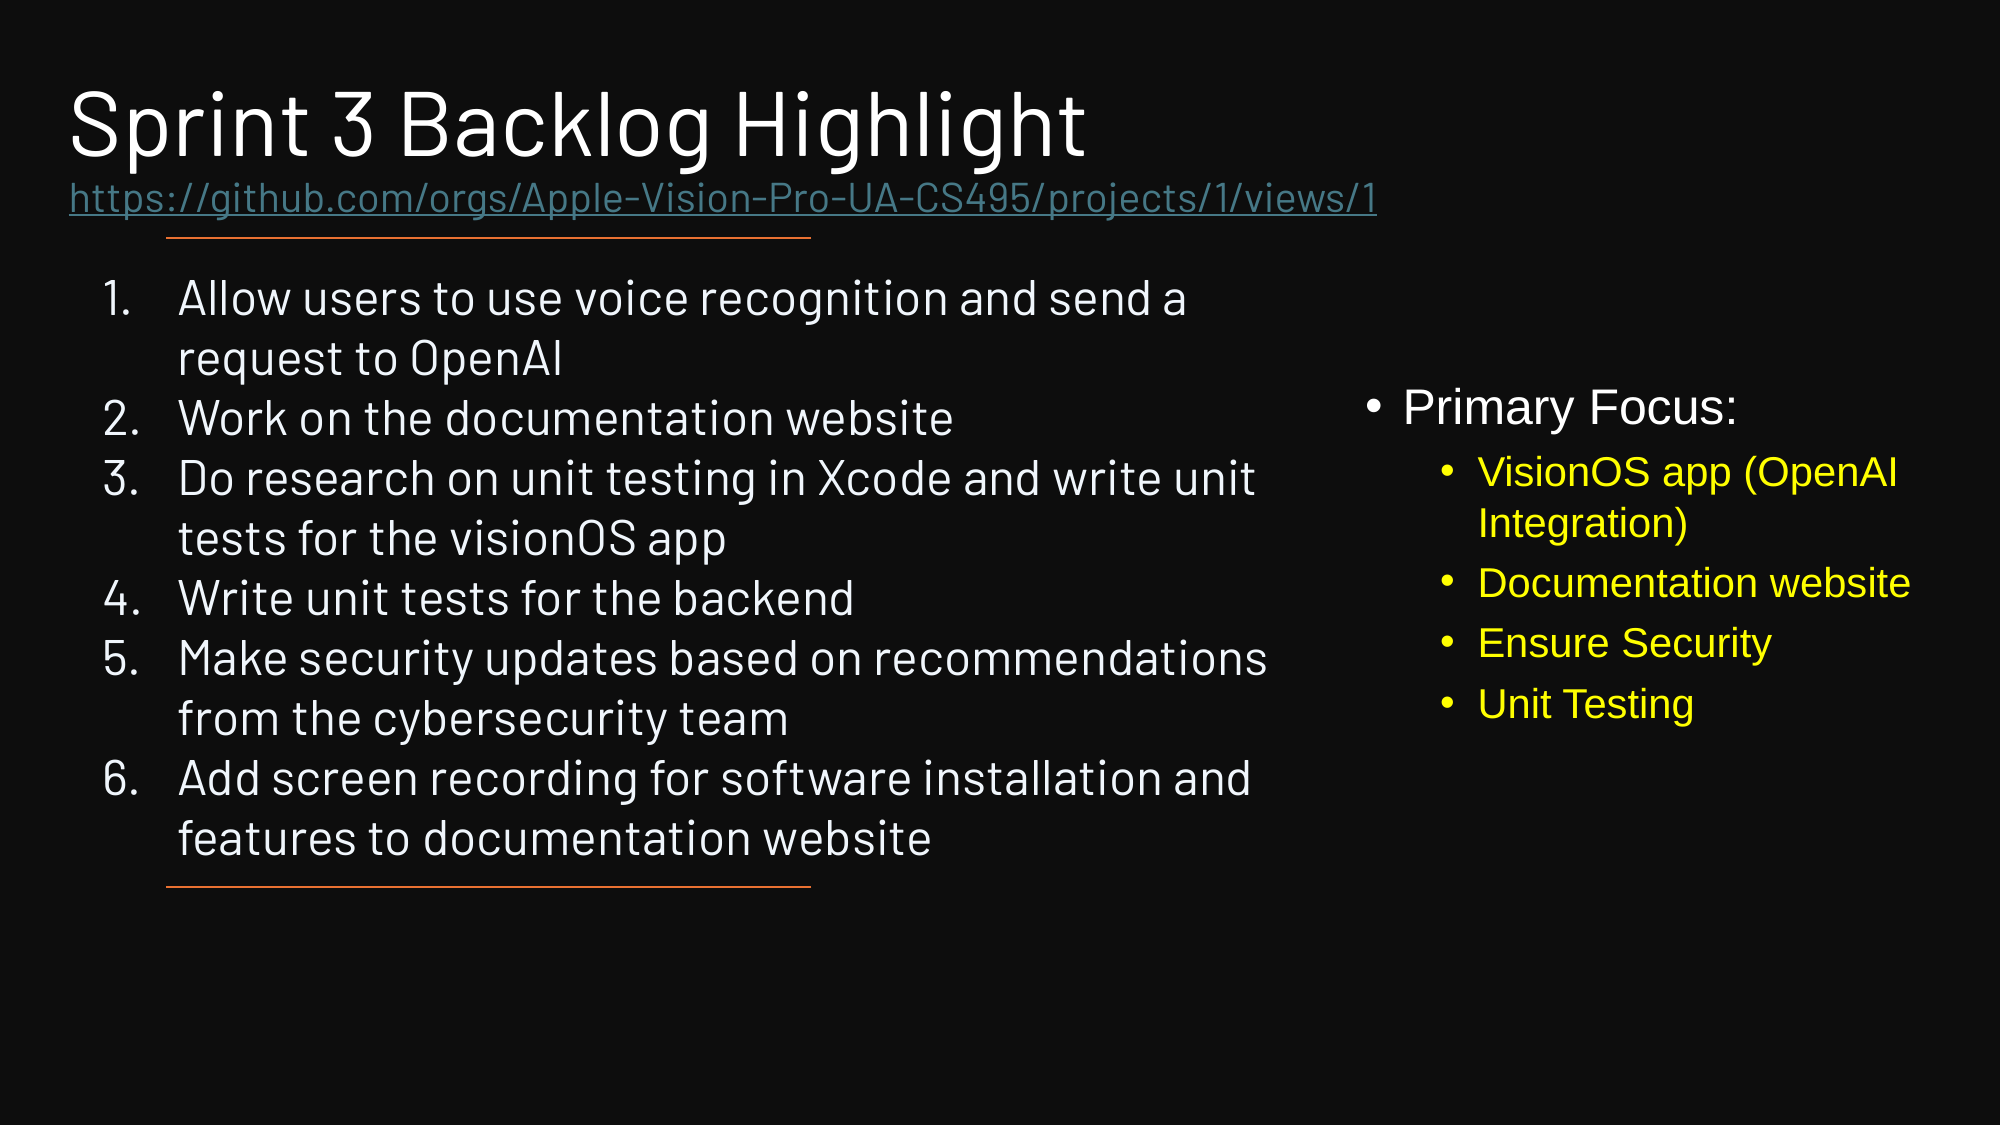

# Sprint 3 Backlog Highlight https://github.com/orgs/Apple-Vision-Pro-UA-CS495/projects/1/views/1
Allow users to use voice recognition and send a request to OpenAI
Work on the documentation website
Do research on unit testing in Xcode and write unit tests for the visionOS app
Write unit tests for the backend
Make security updates based on recommendations from the cybersecurity team
Add screen recording for software installation and features to documentation website

Primary Focus:
VisionOS app (OpenAI Integration)
Documentation website
Ensure Security
Unit Testing